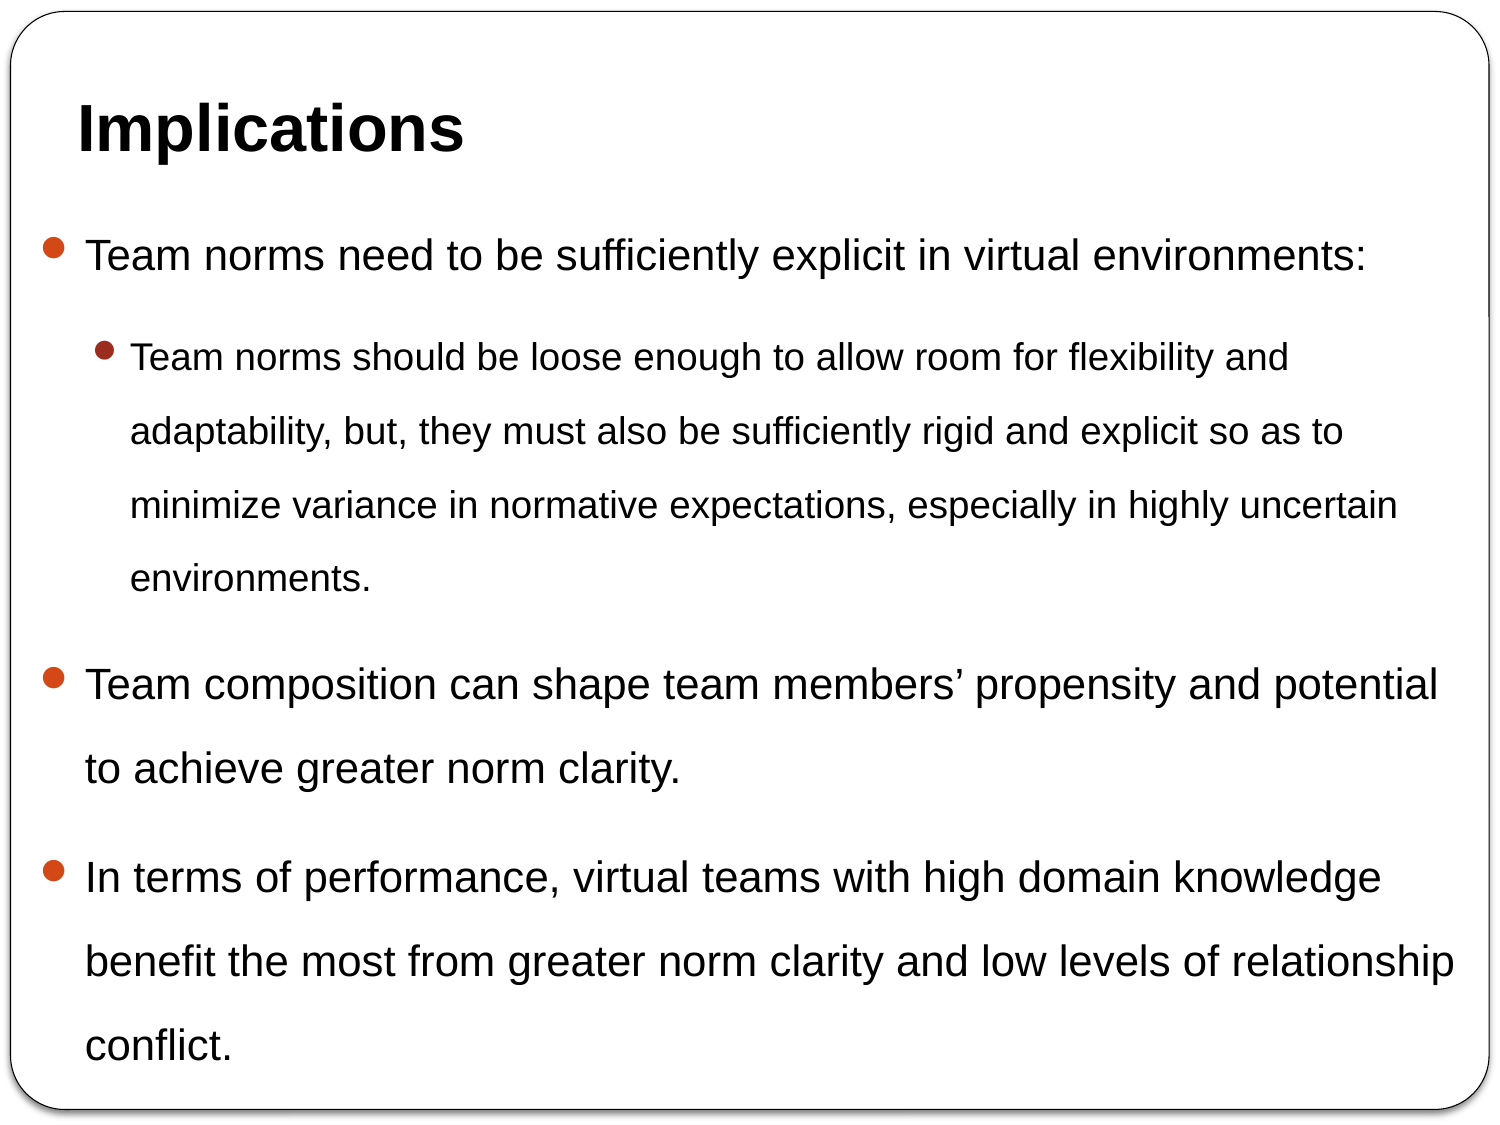

# Implications
Team norms need to be sufficiently explicit in virtual environments:
Team norms should be loose enough to allow room for flexibility and adaptability, but, they must also be sufficiently rigid and explicit so as to minimize variance in normative expectations, especially in highly uncertain environments.
Team composition can shape team members’ propensity and potential to achieve greater norm clarity.
In terms of performance, virtual teams with high domain knowledge benefit the most from greater norm clarity and low levels of relationship conflict.